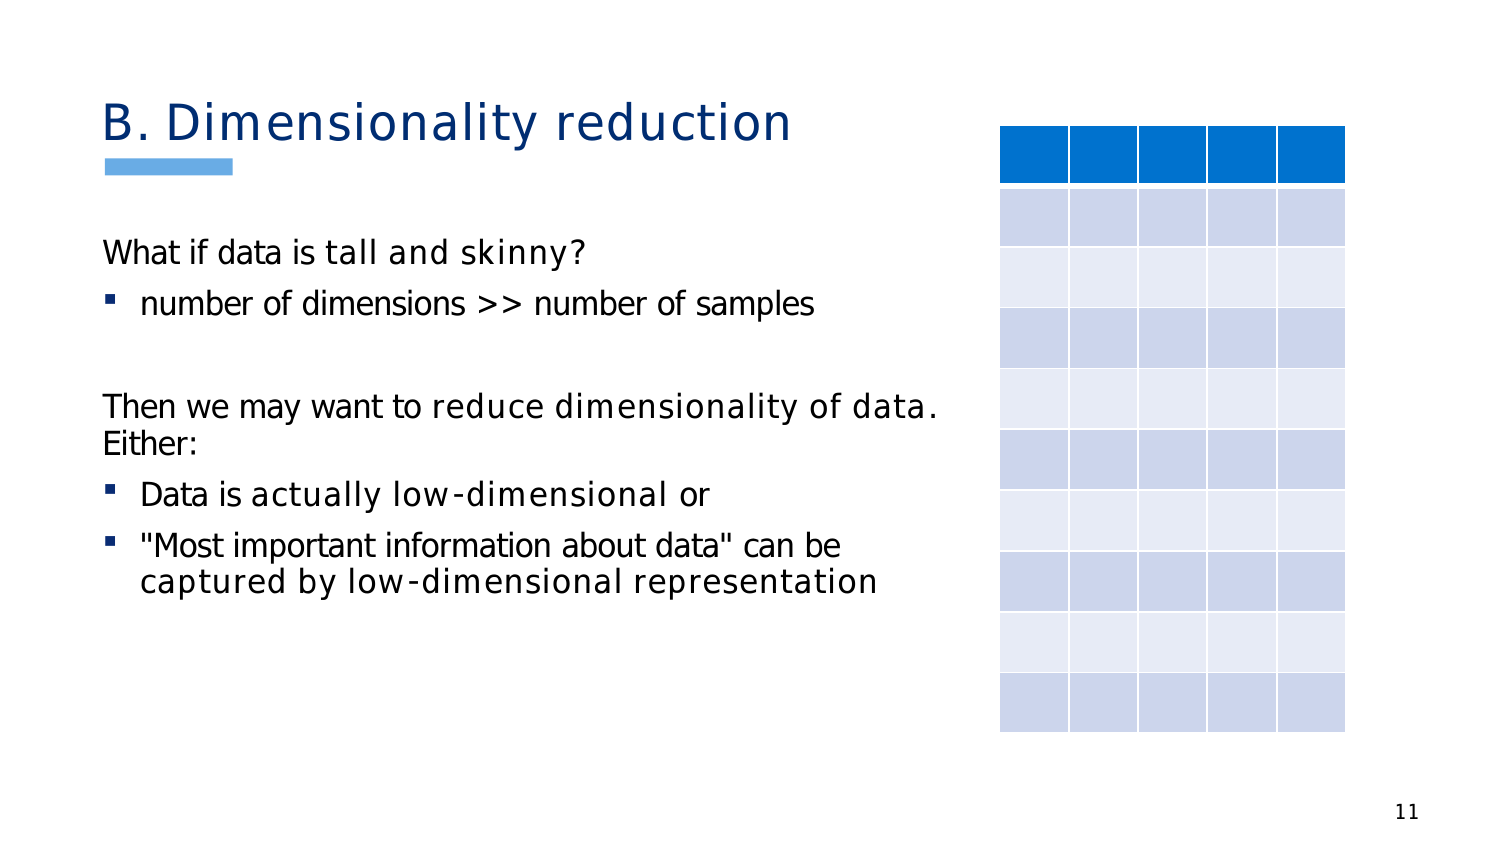

# B. Dimensionality reduction
|  |  |  |  |  |
| --- | --- | --- | --- | --- |
|  |  |  |  |  |
|  |  |  |  |  |
|  |  |  |  |  |
|  |  |  |  |  |
|  |  |  |  |  |
|  |  |  |  |  |
|  |  |  |  |  |
|  |  |  |  |  |
|  |  |  |  |  |
What if data is tall and skinny?
number of dimensions >> number of samples

Then we may want to reduce dimensionality of data. Either:
Data is actually low-dimensional or
"Most important information about data" can be captured by low-dimensional representation